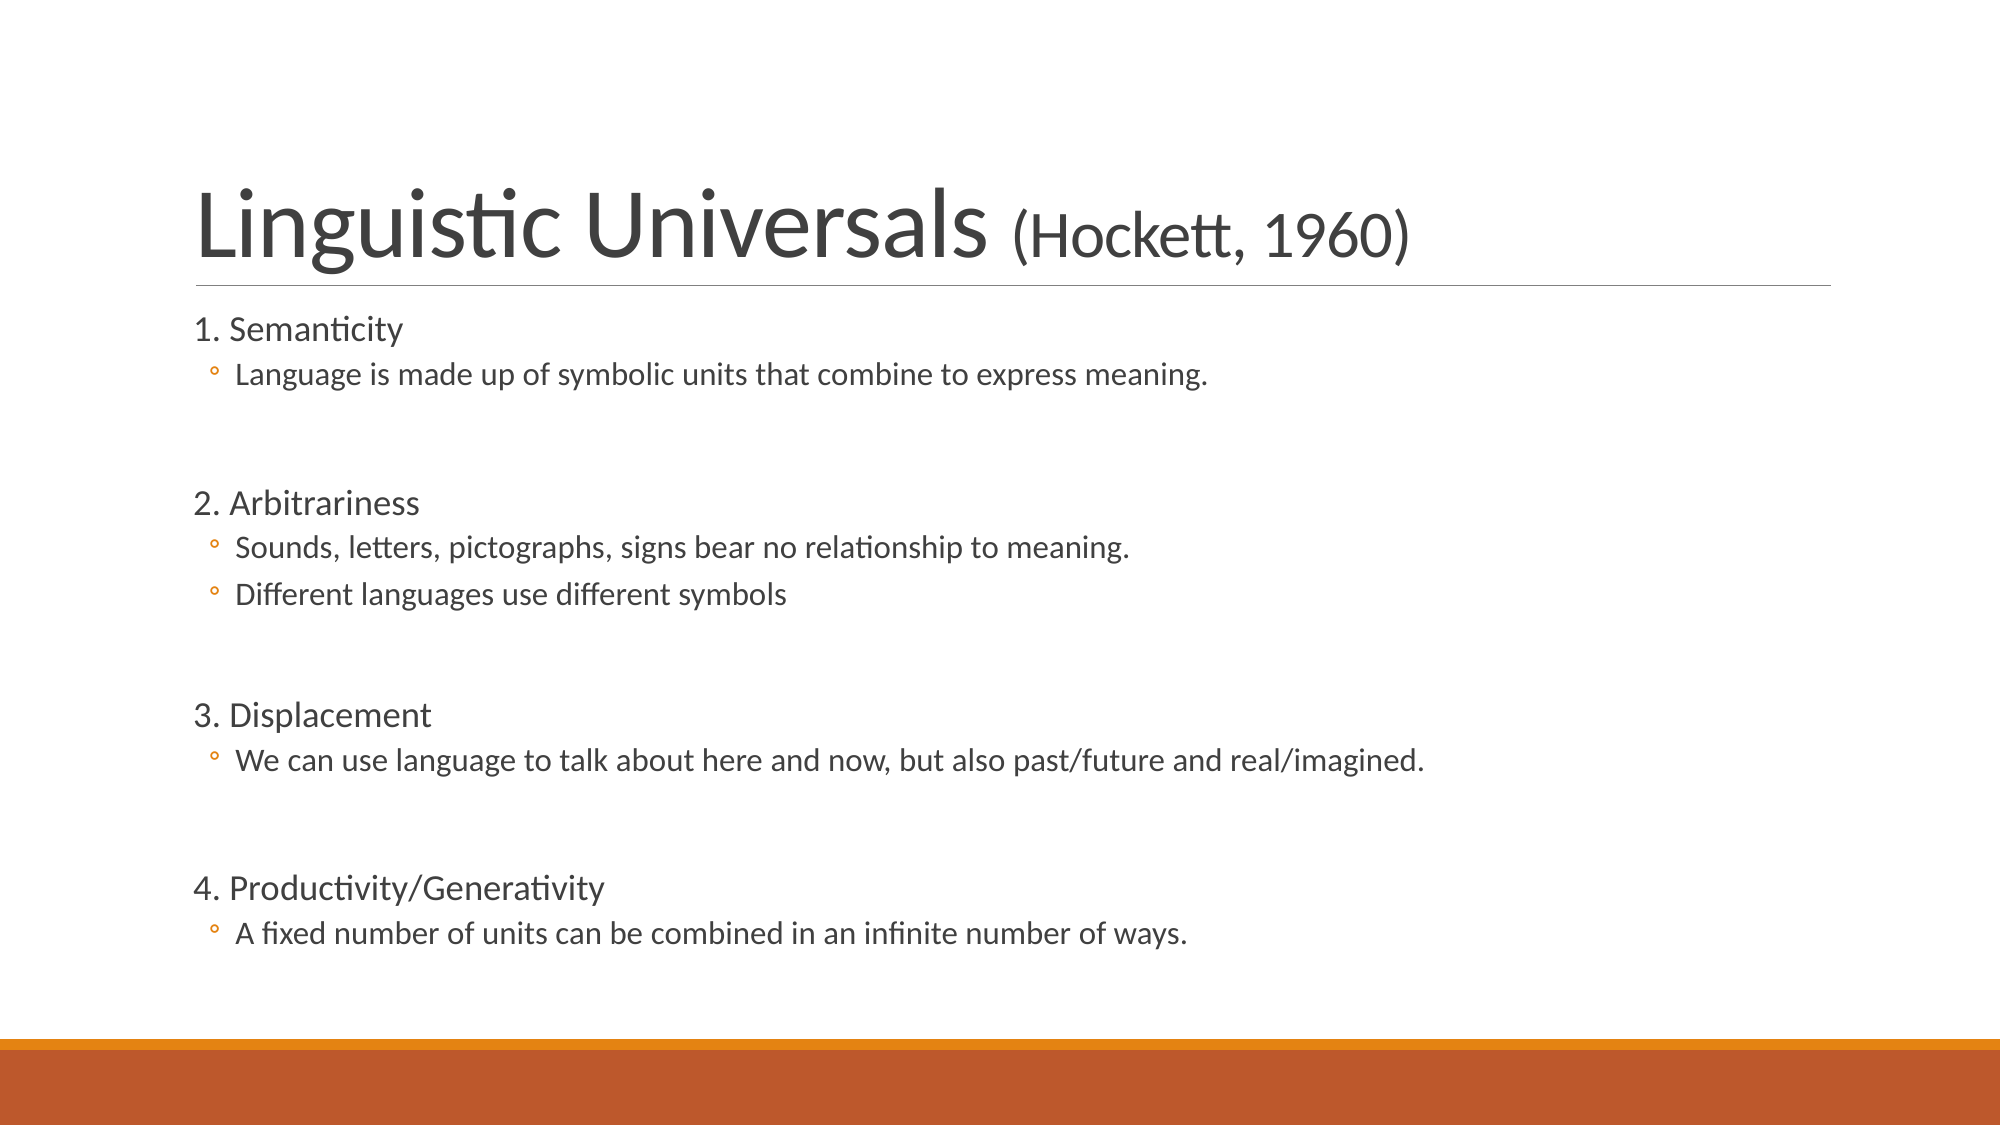

# Linguistic Universals (Hockett, 1960)
1. Semanticity
Language is made up of symbolic units that combine to express meaning.

2. Arbitrariness
Sounds, letters, pictographs, signs bear no relationship to meaning.
Different languages use different symbols

3. Displacement
We can use language to talk about here and now, but also past/future and real/imagined.

4. Productivity/Generativity
A fixed number of units can be combined in an infinite number of ways.